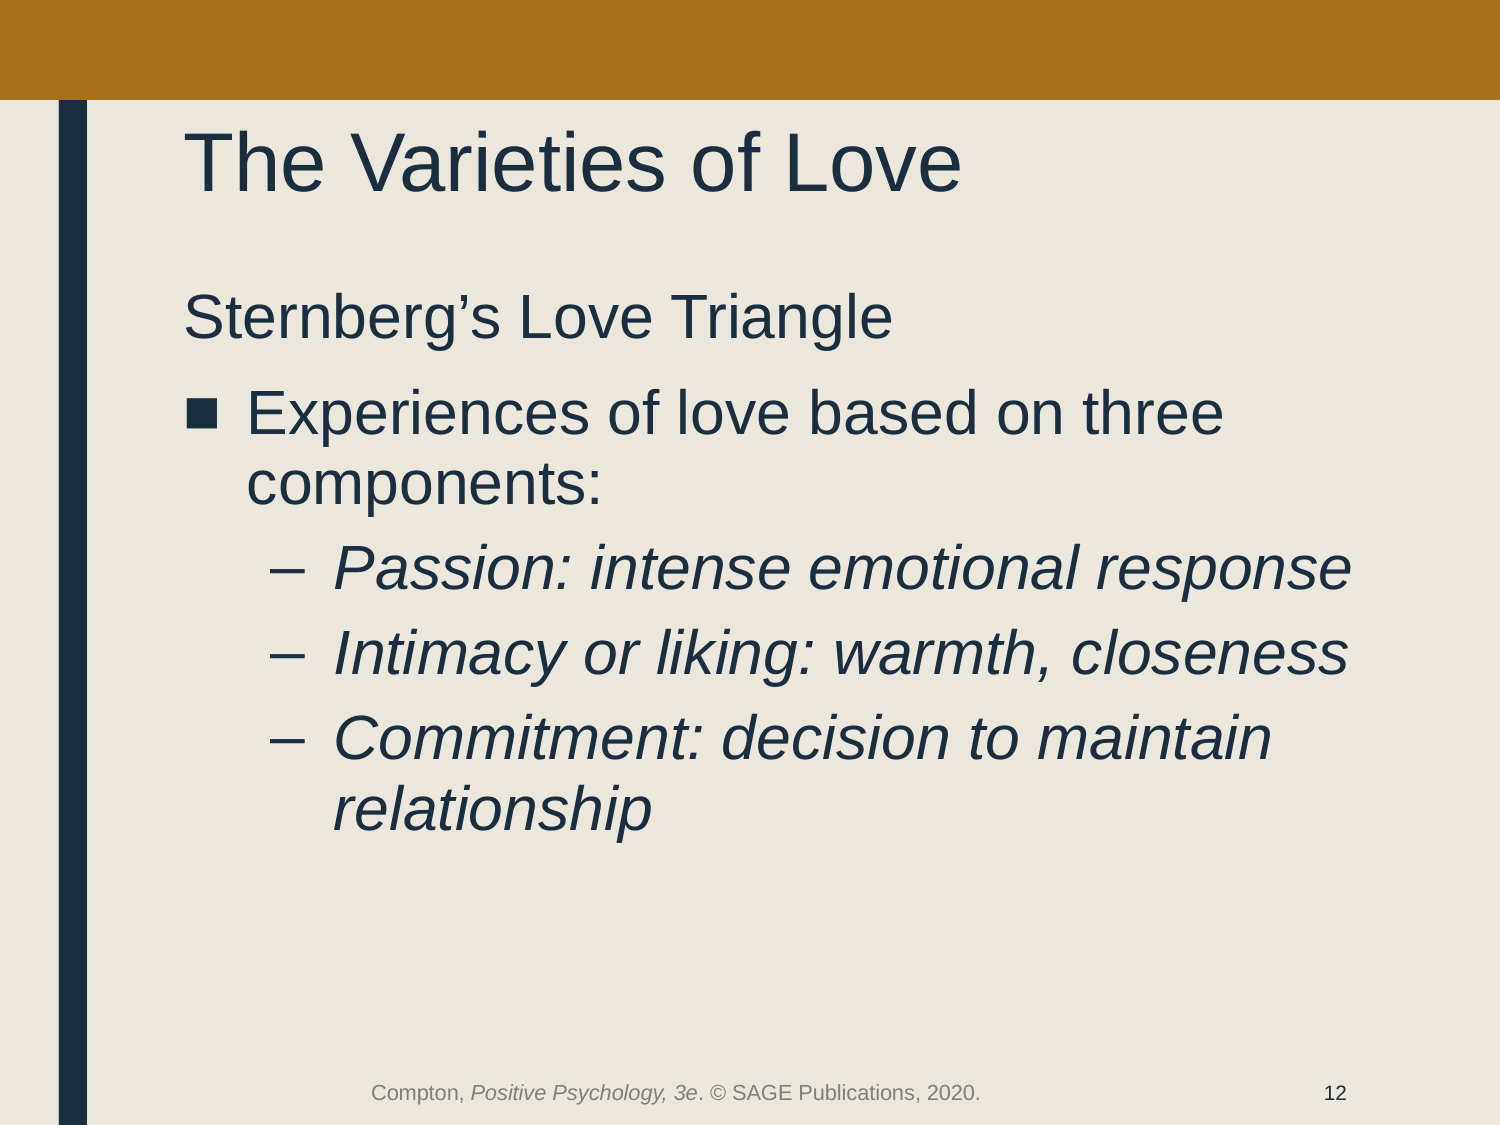

# The Varieties of Love
Sternberg’s Love Triangle
Experiences of love based on three components:
Passion: intense emotional response
Intimacy or liking: warmth, closeness
Commitment: decision to maintain relationship

Compton, Positive Psychology, 3e. © SAGE Publications, 2020.
12